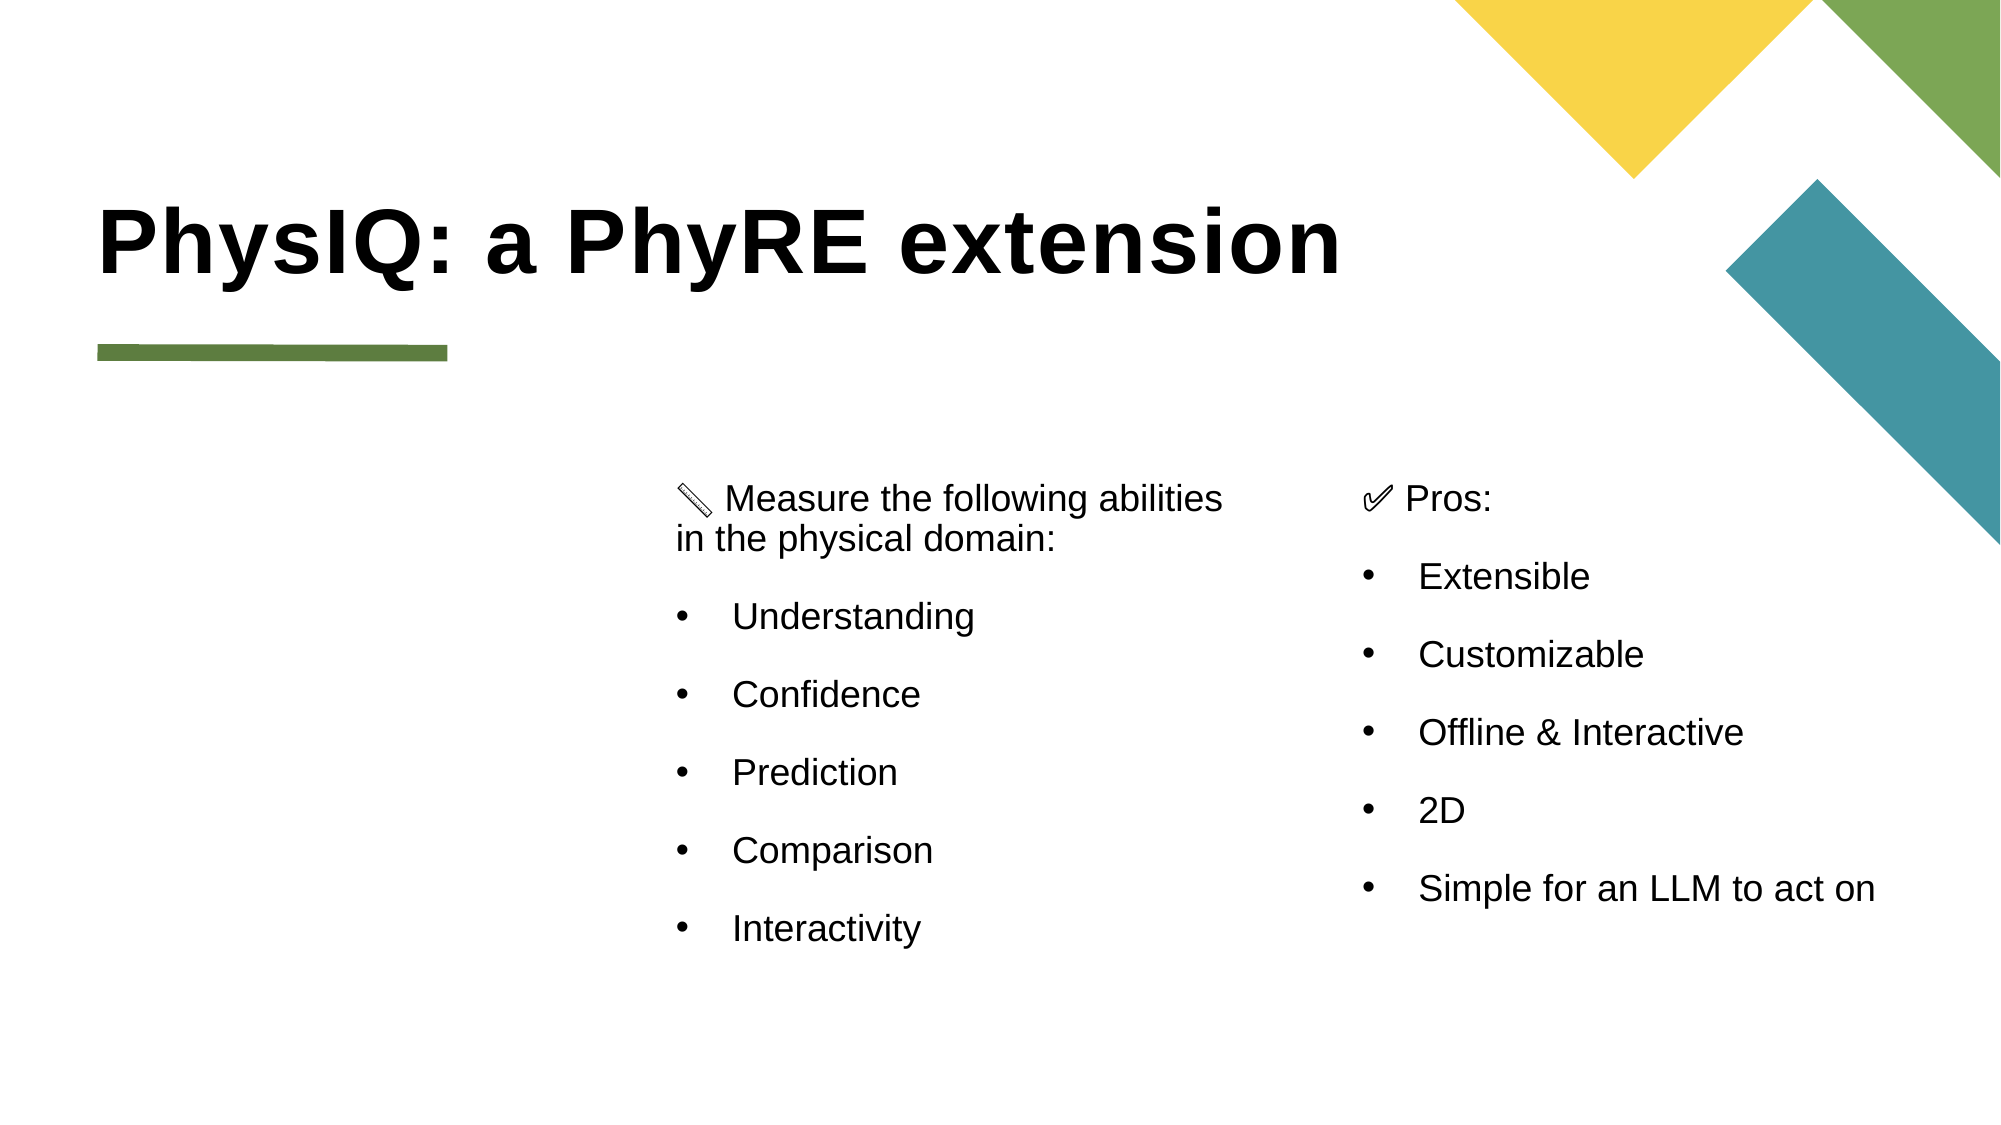

# PhysIQ: a PhyRE extension
📏 Measure the following abilities in the physical domain:
Understanding
Confidence
Prediction
Comparison
Interactivity
✅ Pros:
Extensible
Customizable
Offline & Interactive
2D
Simple for an LLM to act on